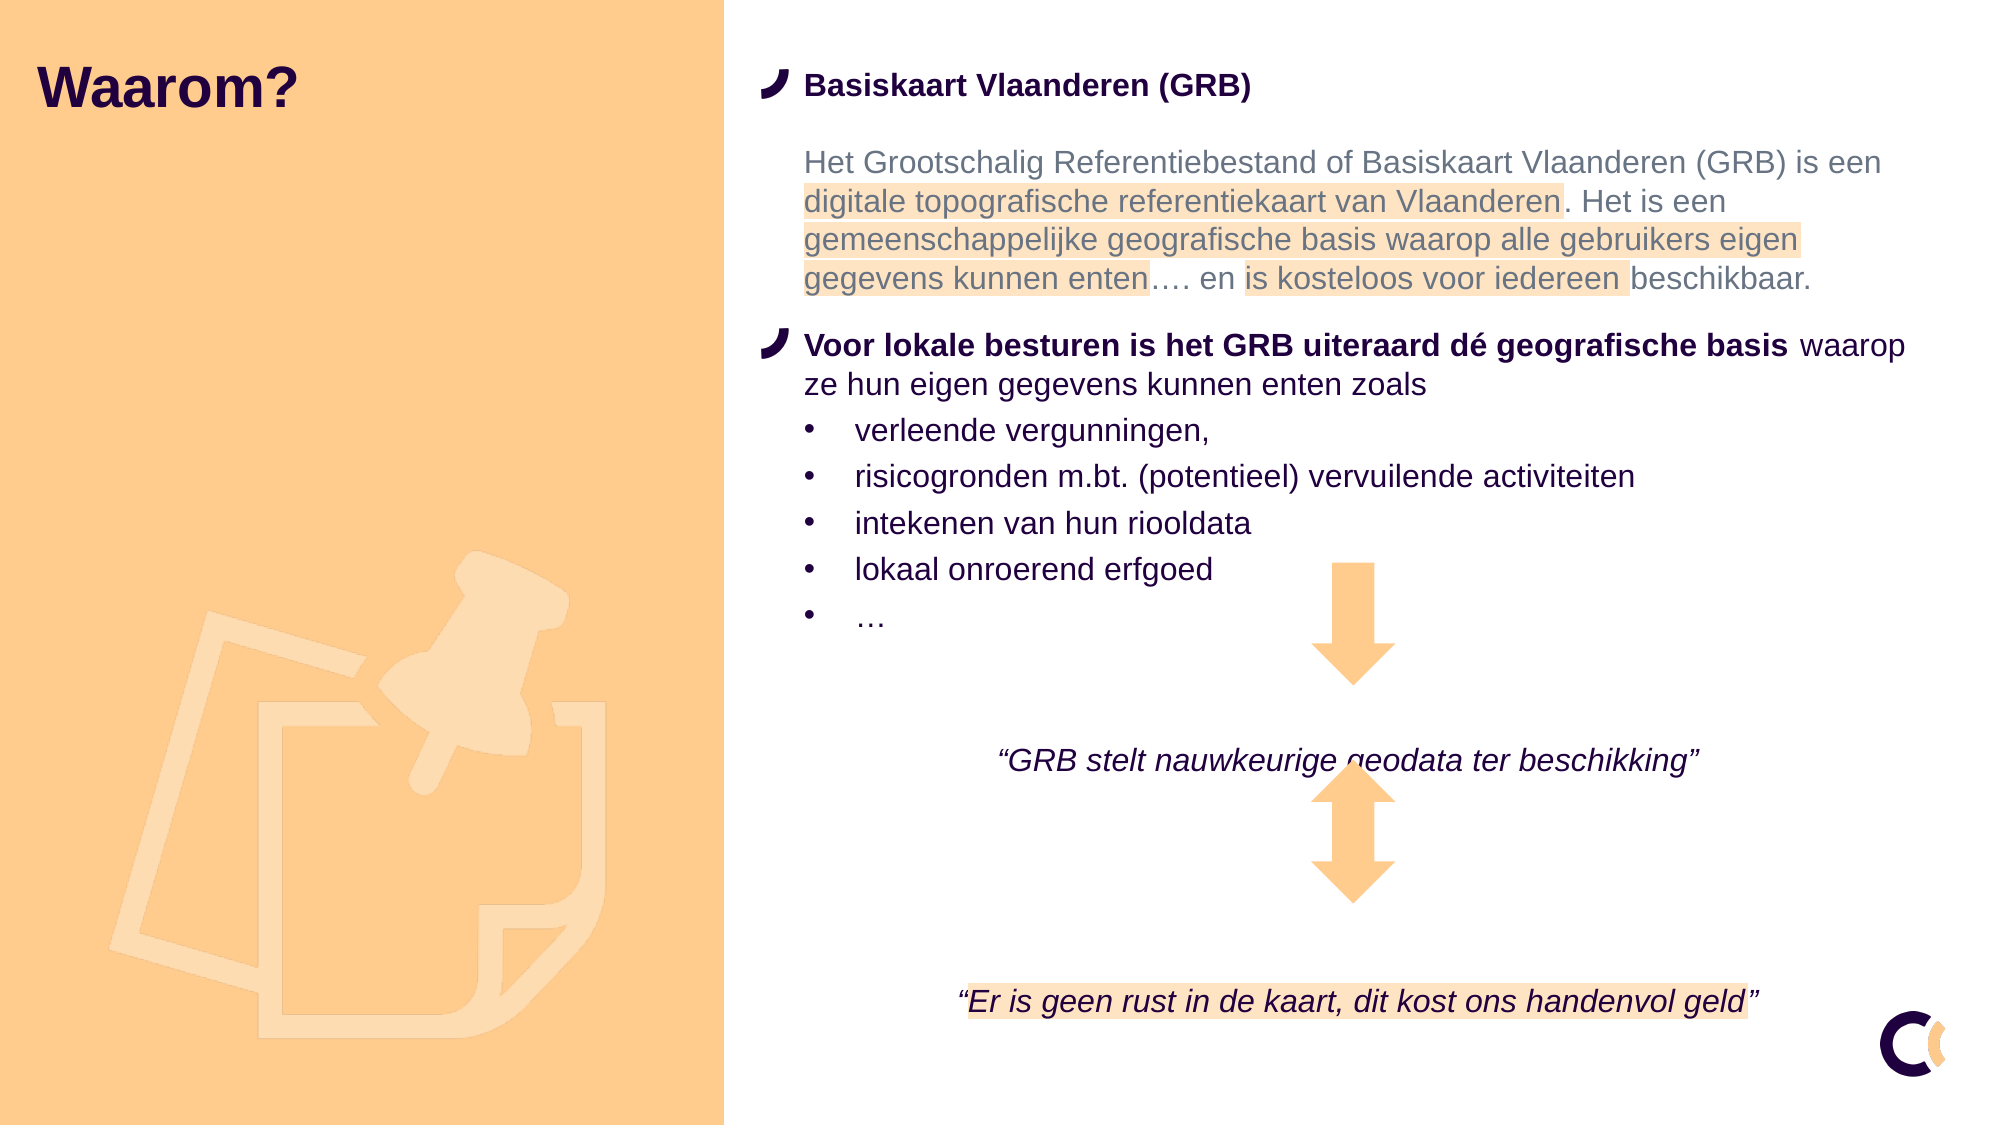

# Waarom?
Basiskaart Vlaanderen (GRB)
Het Grootschalig Referentiebestand of Basiskaart Vlaanderen (GRB) is een digitale topografische referentiekaart van Vlaanderen. Het is een gemeenschappelijke geografische basis waarop alle gebruikers eigen gegevens kunnen enten…. en is kosteloos voor iedereen beschikbaar.
Voor lokale besturen is het GRB uiteraard dé geografische basis waarop ze hun eigen gegevens kunnen enten zoals
verleende vergunningen,
risicogronden m.bt. (potentieel) vervuilende activiteiten
intekenen van hun riooldata
lokaal onroerend erfgoed
…
“GRB stelt nauwkeurige geodata ter beschikking”

 “Er is geen rust in de kaart, dit kost ons handenvol geld”